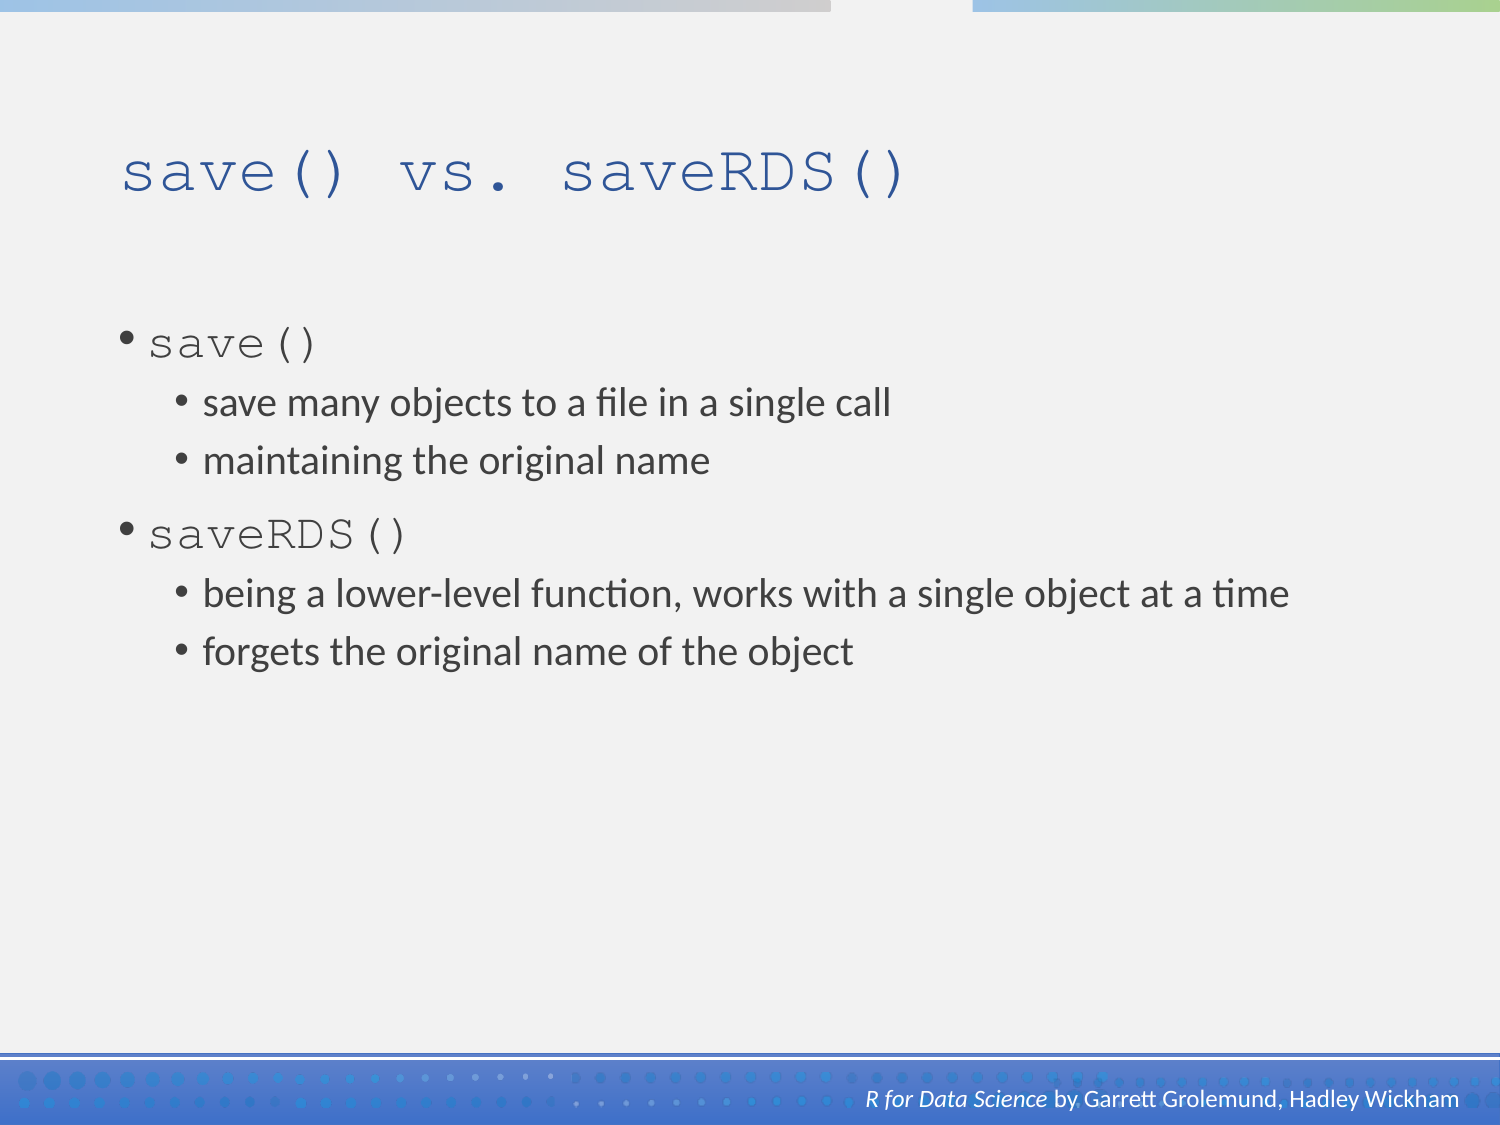

# save() vs. saveRDS()
save()
save many objects to a file in a single call
maintaining the original name
saveRDS()
being a lower-level function, works with a single object at a time
forgets the original name of the object
R for Data Science by Garrett Grolemund, Hadley Wickham